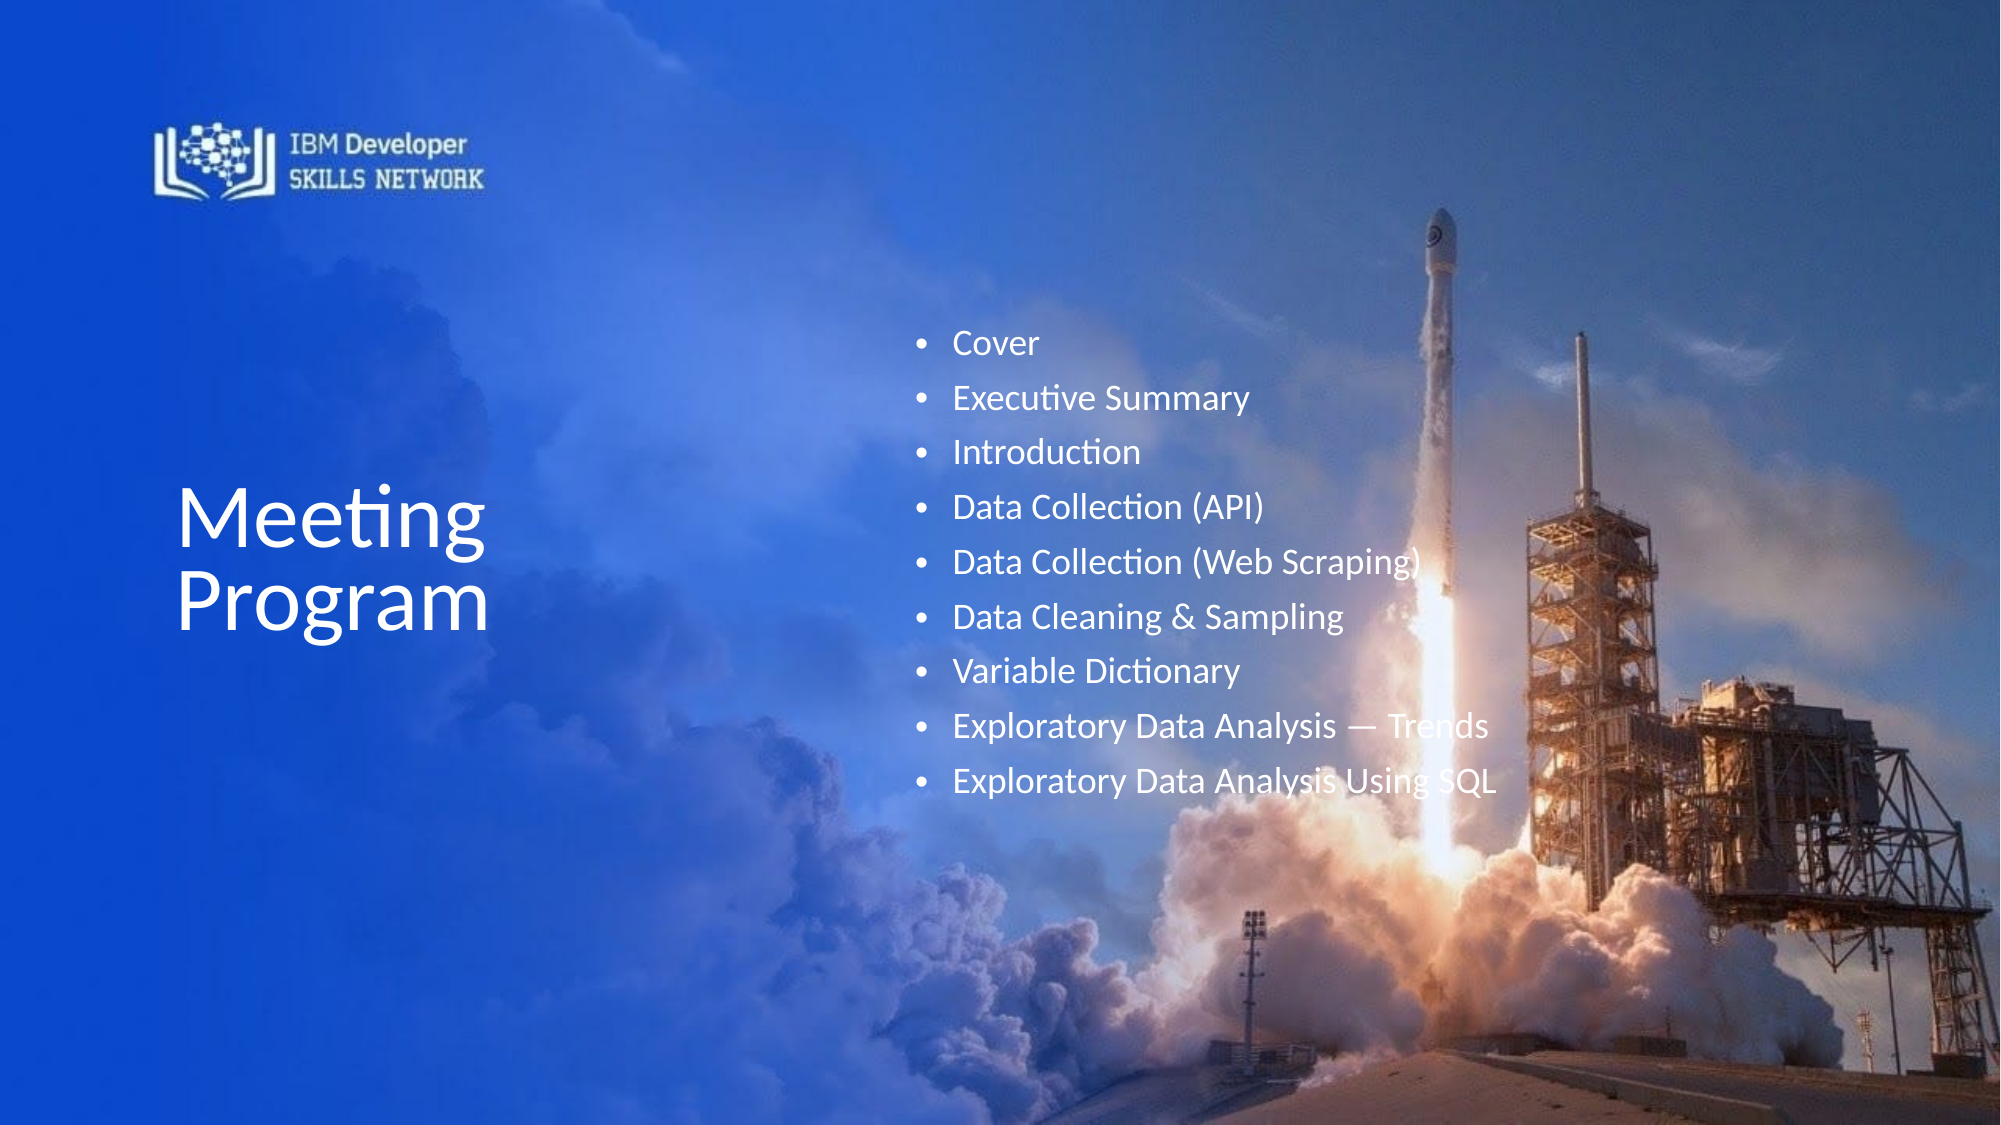

# Meeting Program
Cover
Executive Summary
Introduction
Data Collection (API)
Data Collection (Web Scraping)
Data Cleaning & Sampling
Variable Dictionary
Exploratory Data Analysis — Trends
Exploratory Data Analysis Using SQL